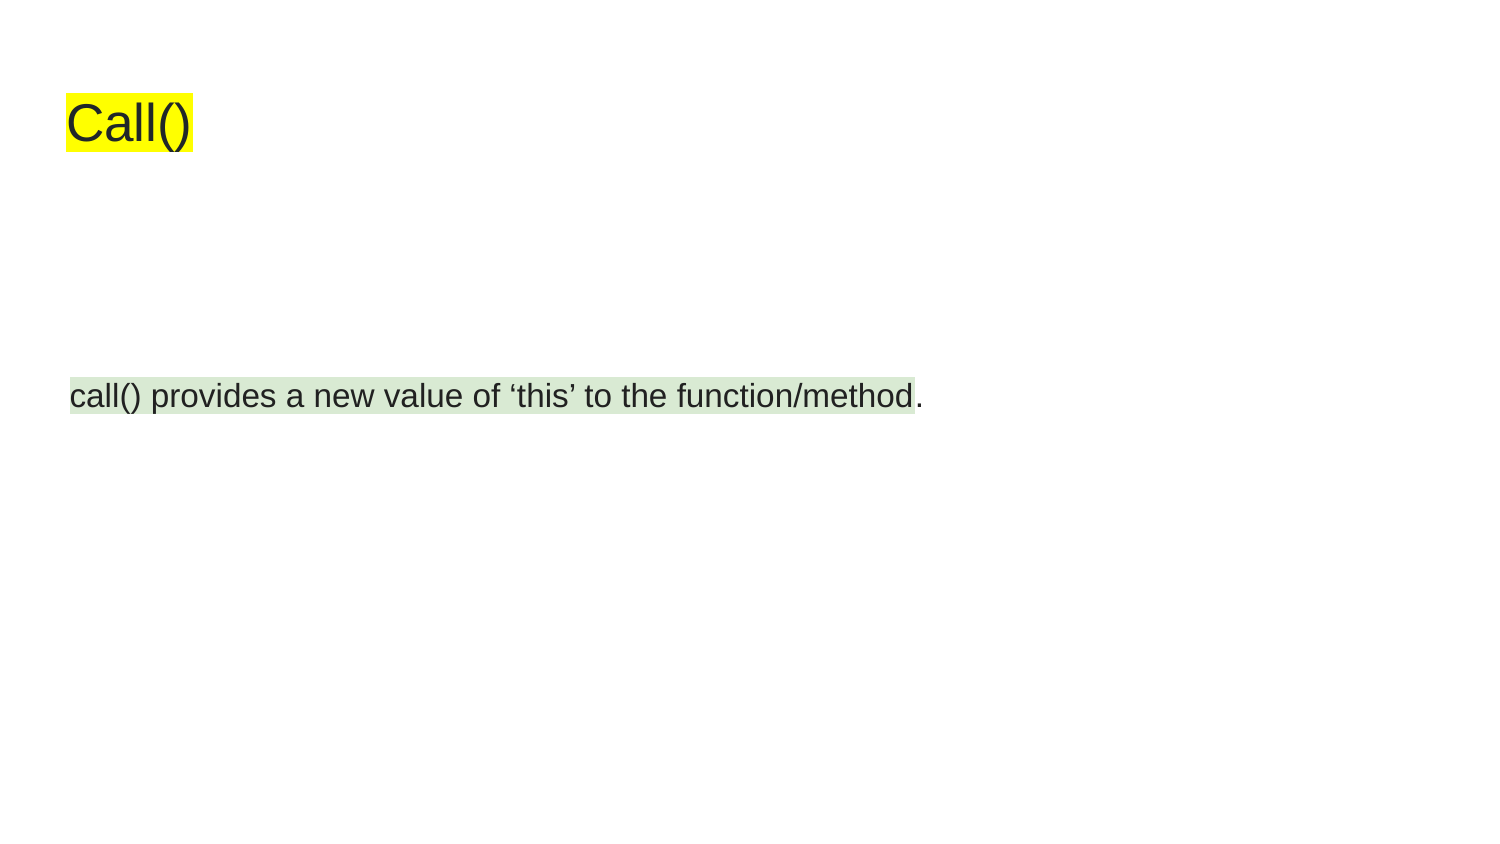

# Call()
call() provides a new value of ‘this’ to the function/method.